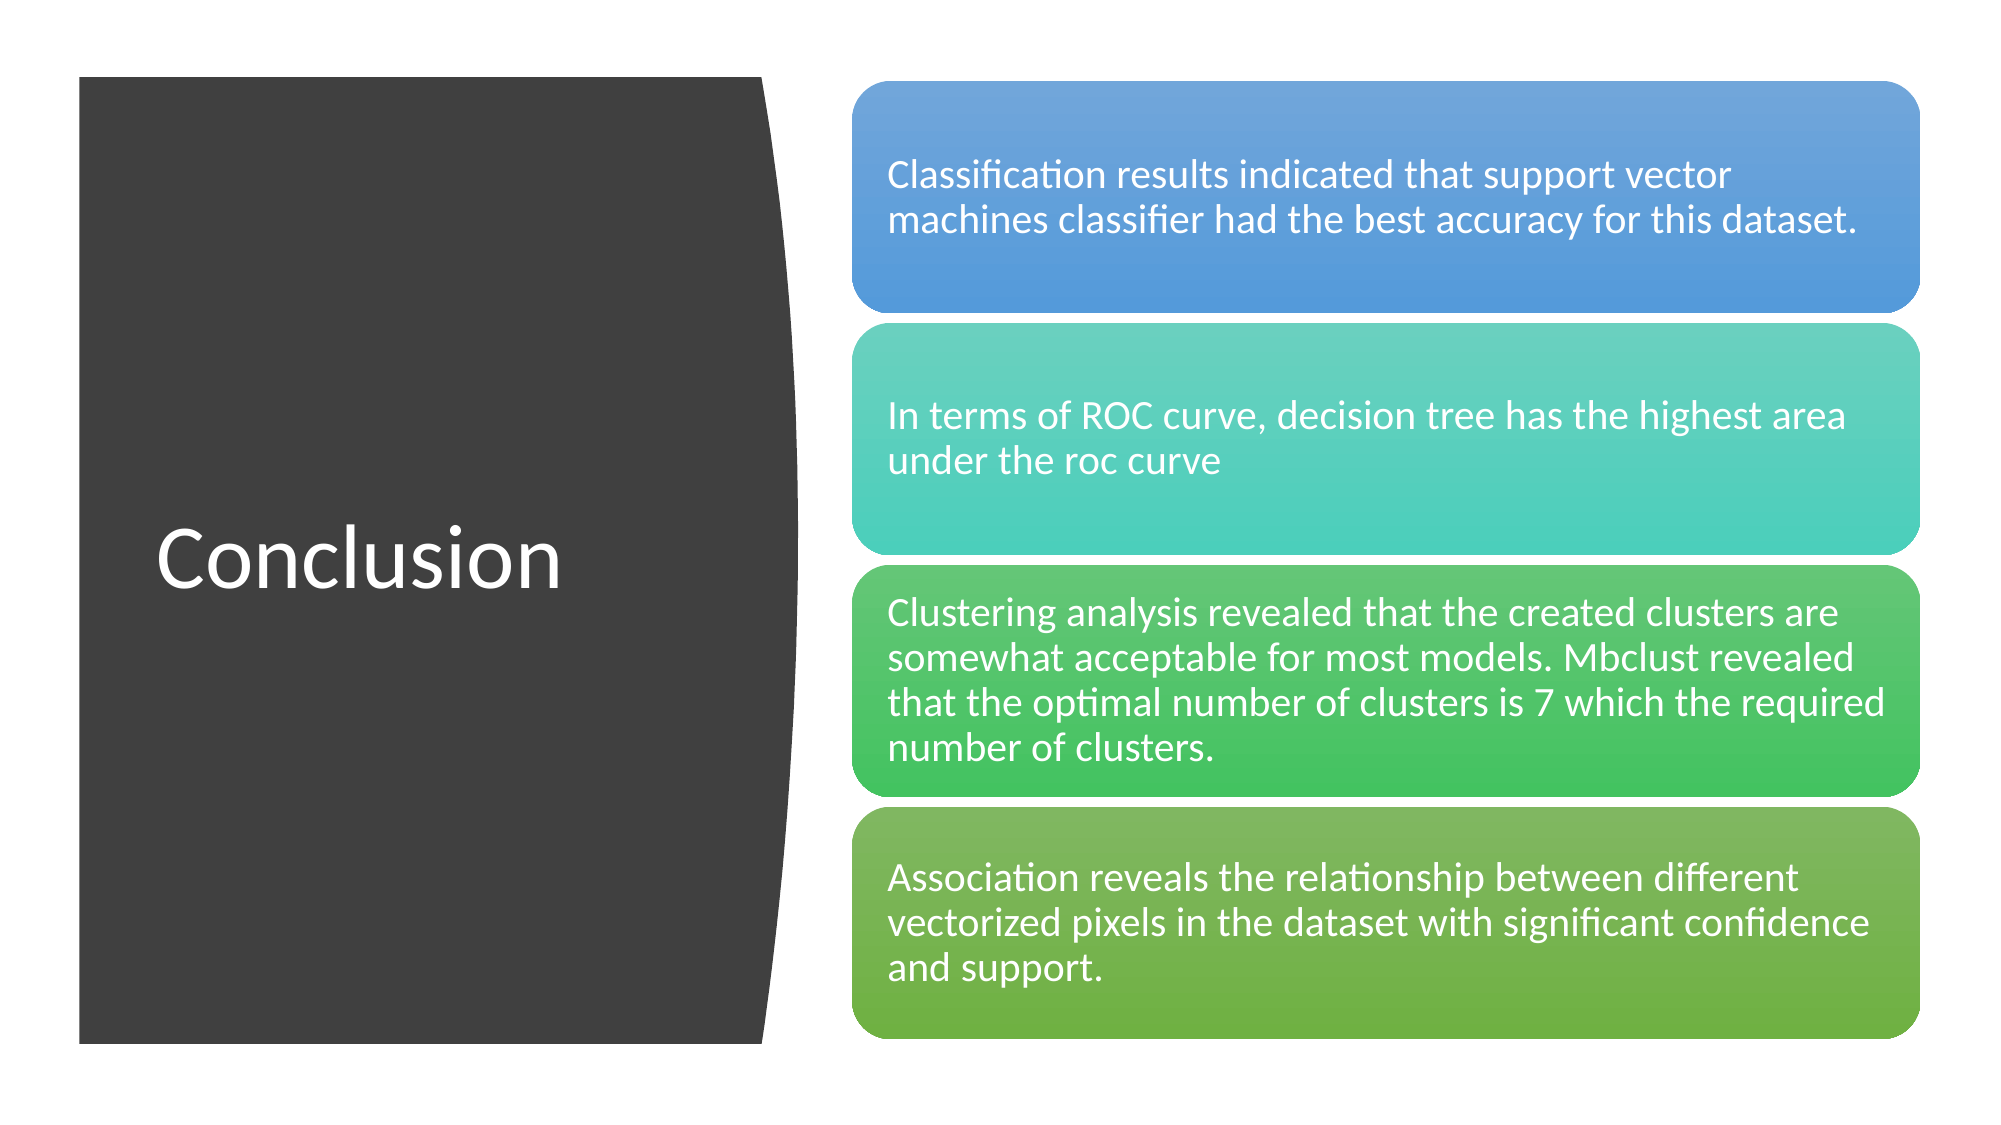

Classification results indicated that support vector machines classifier had the best accuracy for this dataset.
In terms of ROC curve, decision tree has the highest area under the roc curve
Clustering analysis revealed that the created clusters are somewhat acceptable for most models. Mbclust revealed that the optimal number of clusters is 7 which the required number of clusters.
Association reveals the relationship between different vectorized pixels in the dataset with significant confidence and support.

# Conclusion